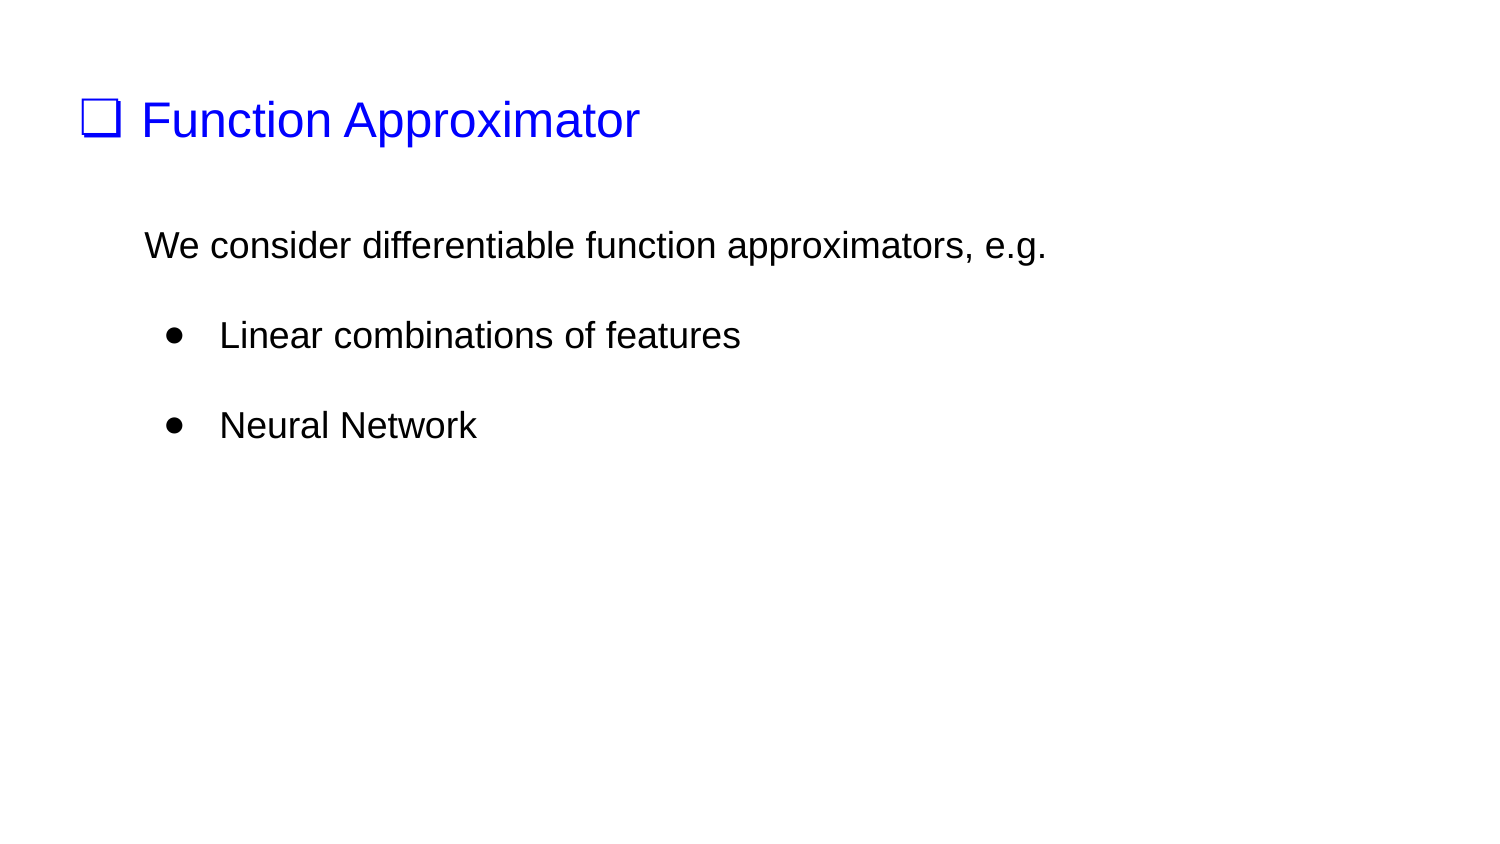

# Function Approximator
We consider differentiable function approximators, e.g.

Linear combinations of features

Neural Network